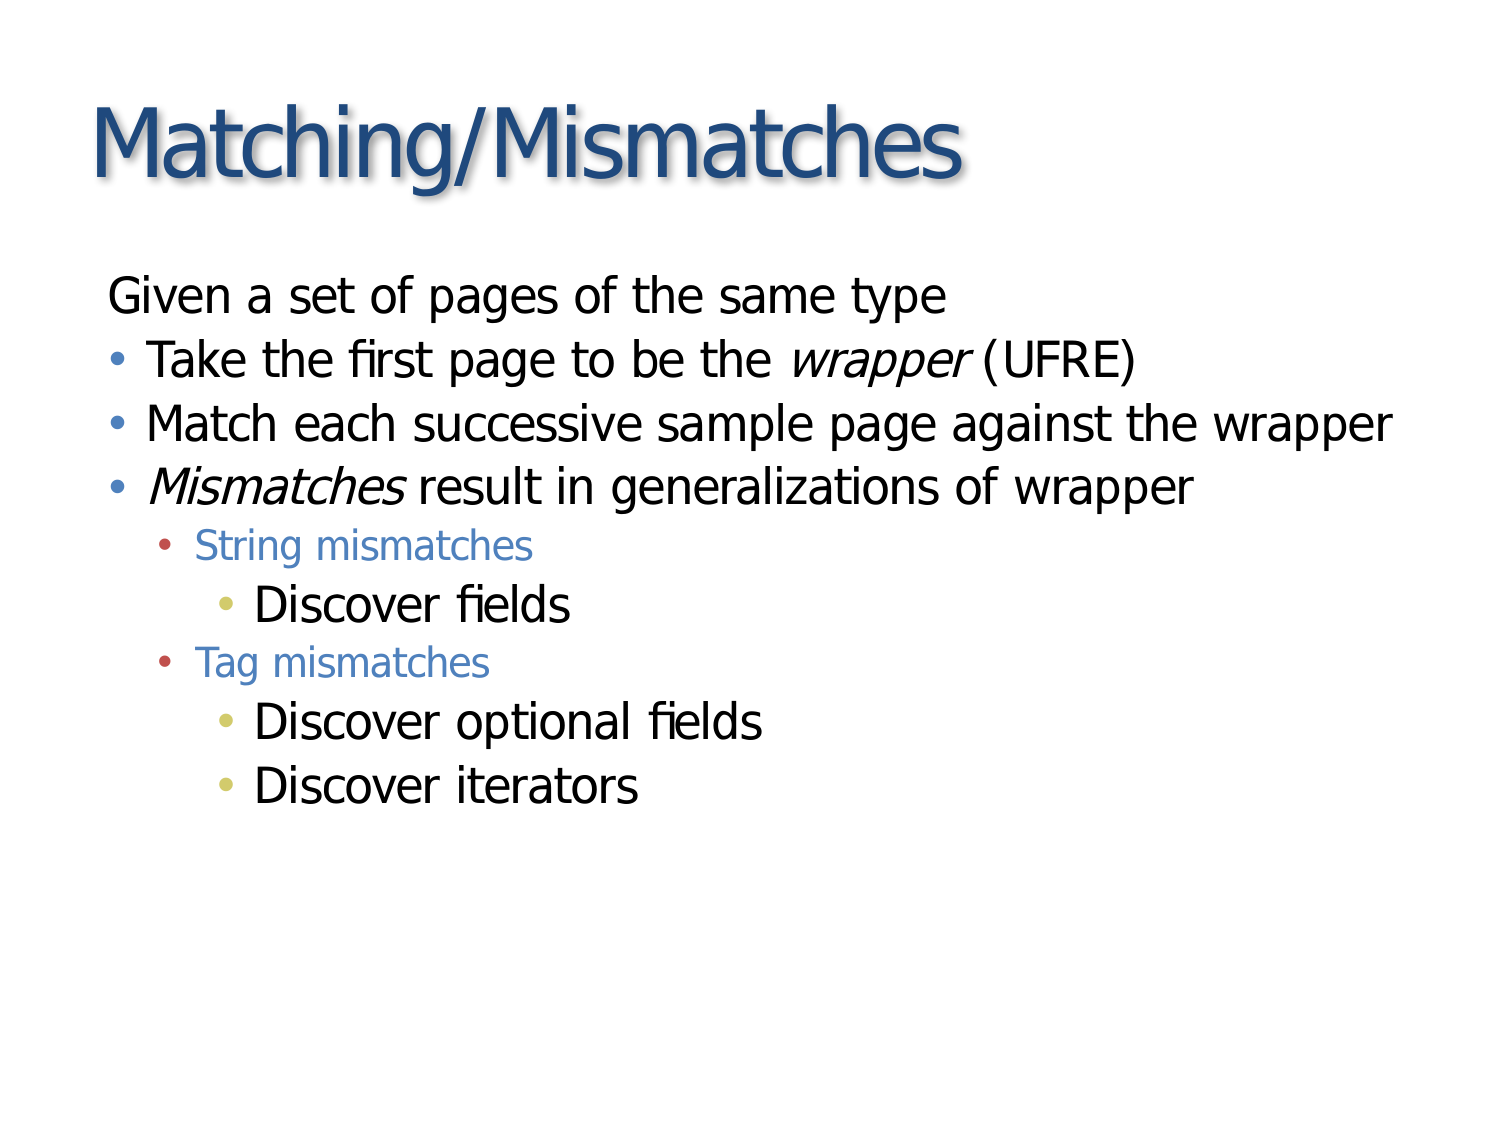

February 1, 2018
University of Southern California
13
# Matching/Mismatches
Given a set of pages of the same type
Take the first page to be the wrapper (UFRE)
Match each successive sample page against the wrapper
Mismatches result in generalizations of wrapper
String mismatches
Discover fields
Tag mismatches
Discover optional fields
Discover iterators